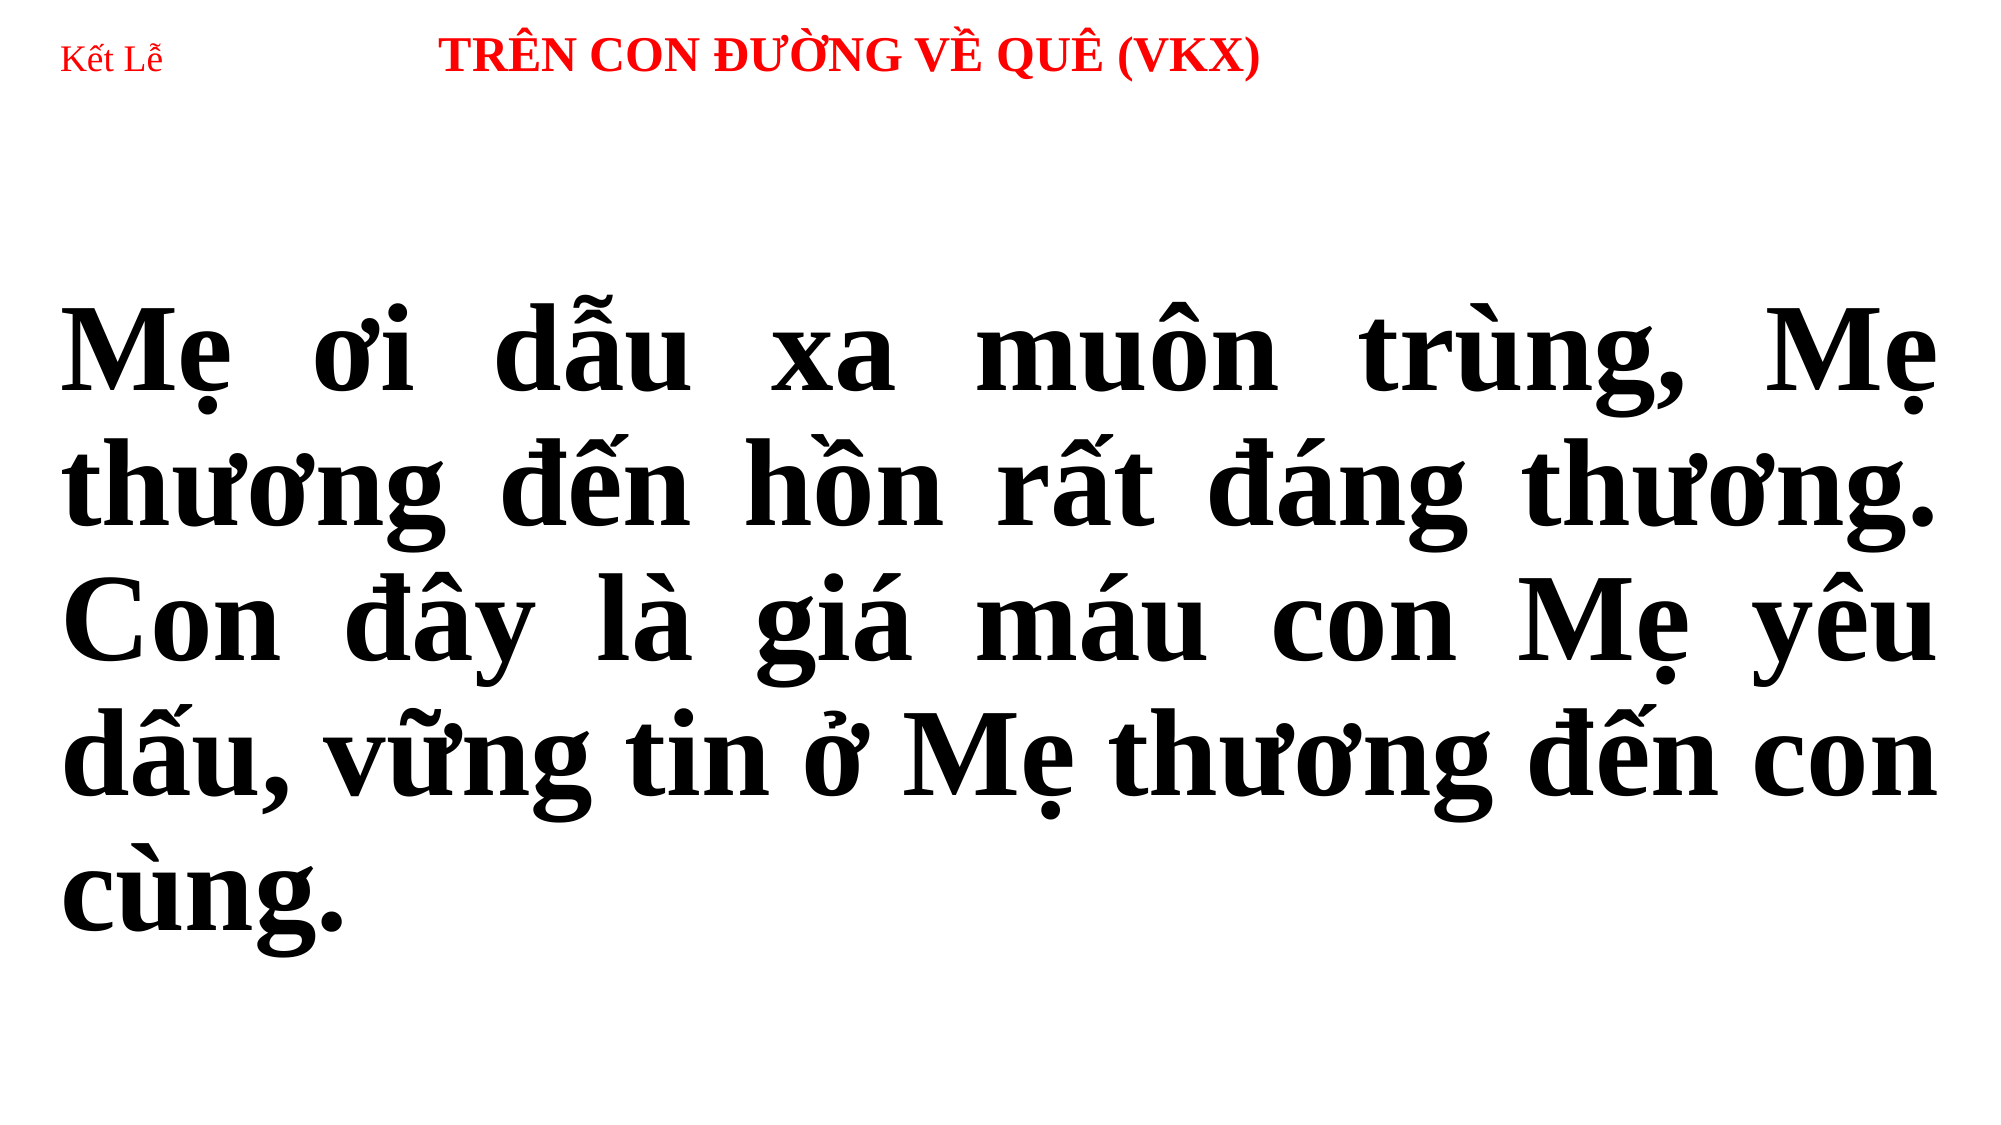

# Kết Lễ                             TRÊN CON ĐƯỜNG VỀ QUÊ (VKX)
Mẹ ơi dẫu xa muôn trùng, Mẹ thương đến hồn rất đáng thương. Con đây là giá máu con Mẹ yêu dấu, vững tin ở Mẹ thương đến con cùng.